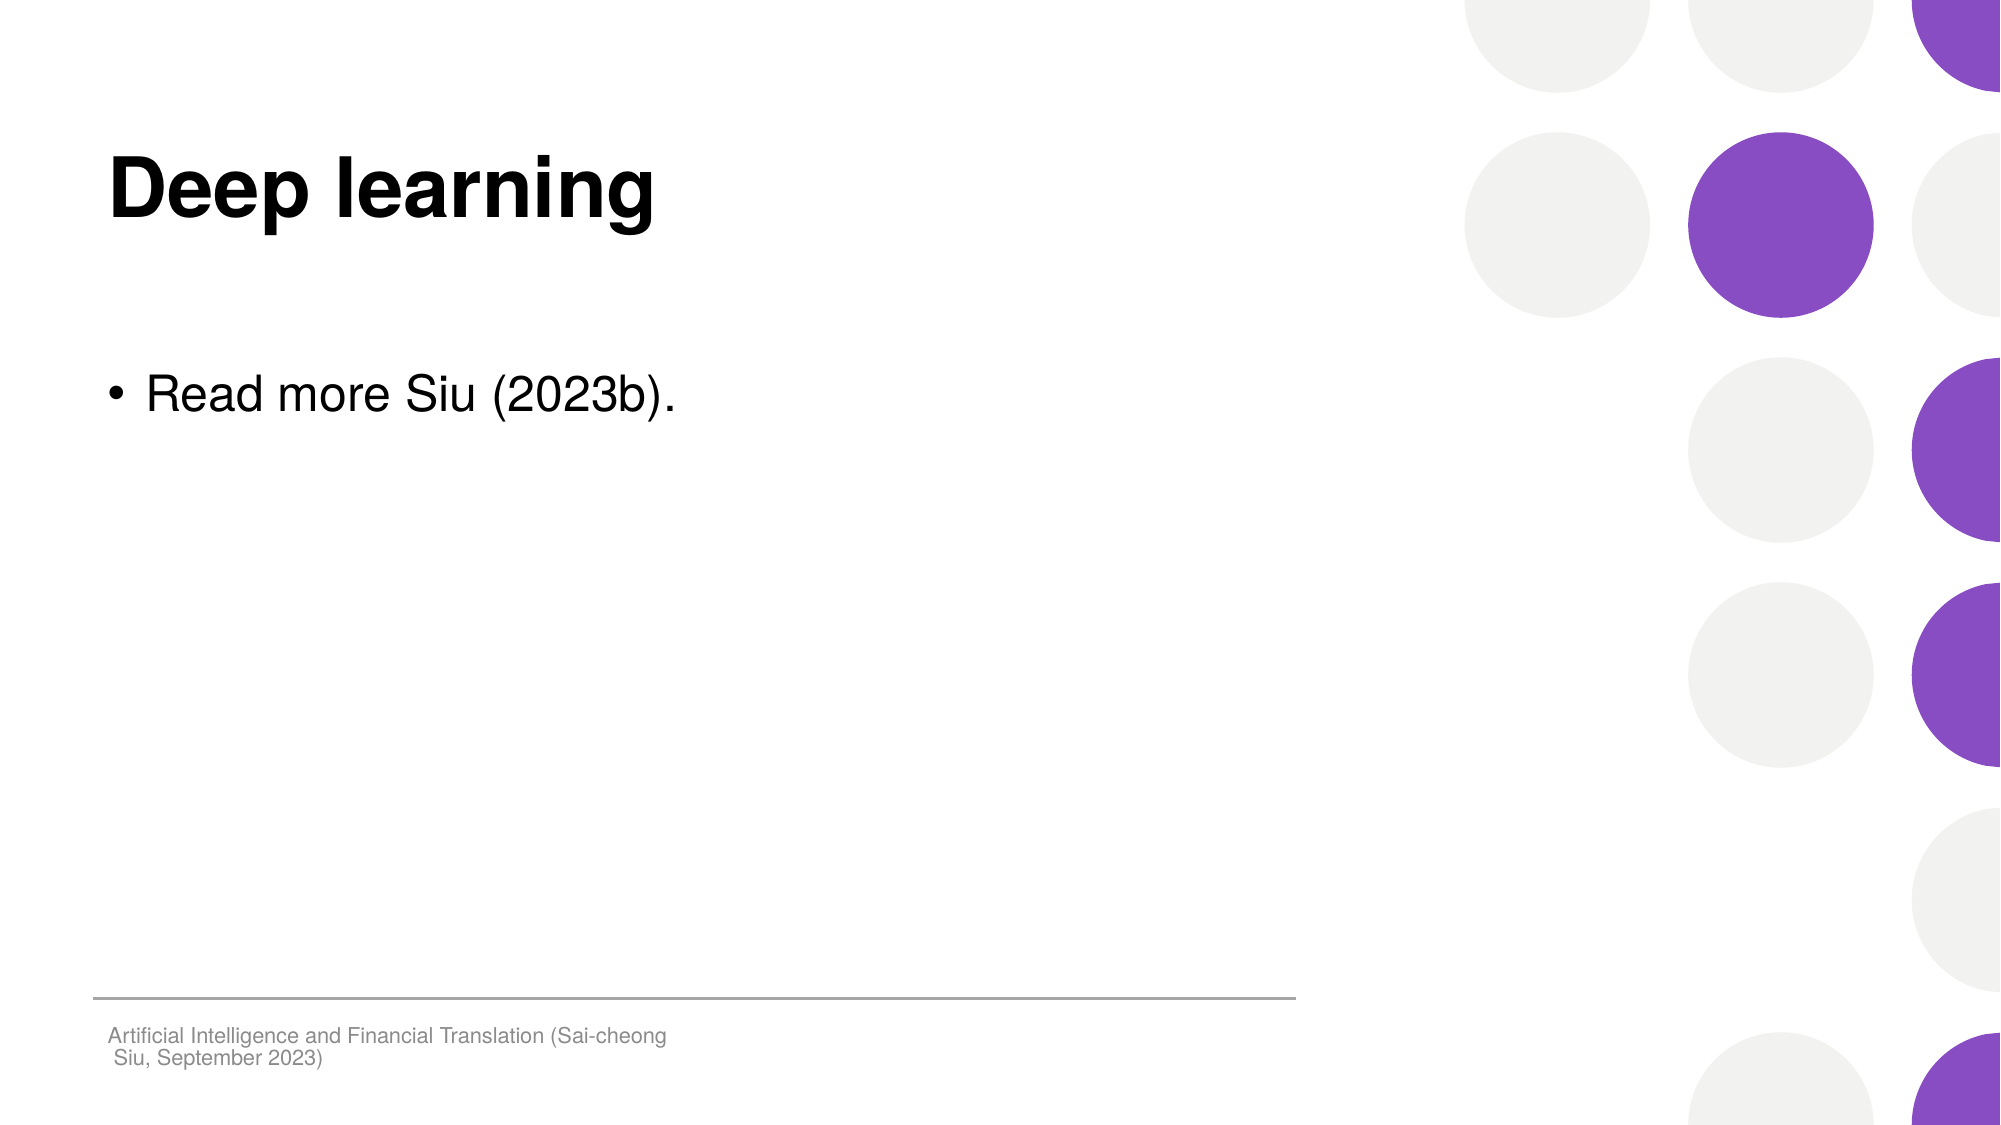

# Deep learning
Read more Siu (2023b).
Artificial Intelligence and Financial Translation (Sai-cheong Siu, September 2023)